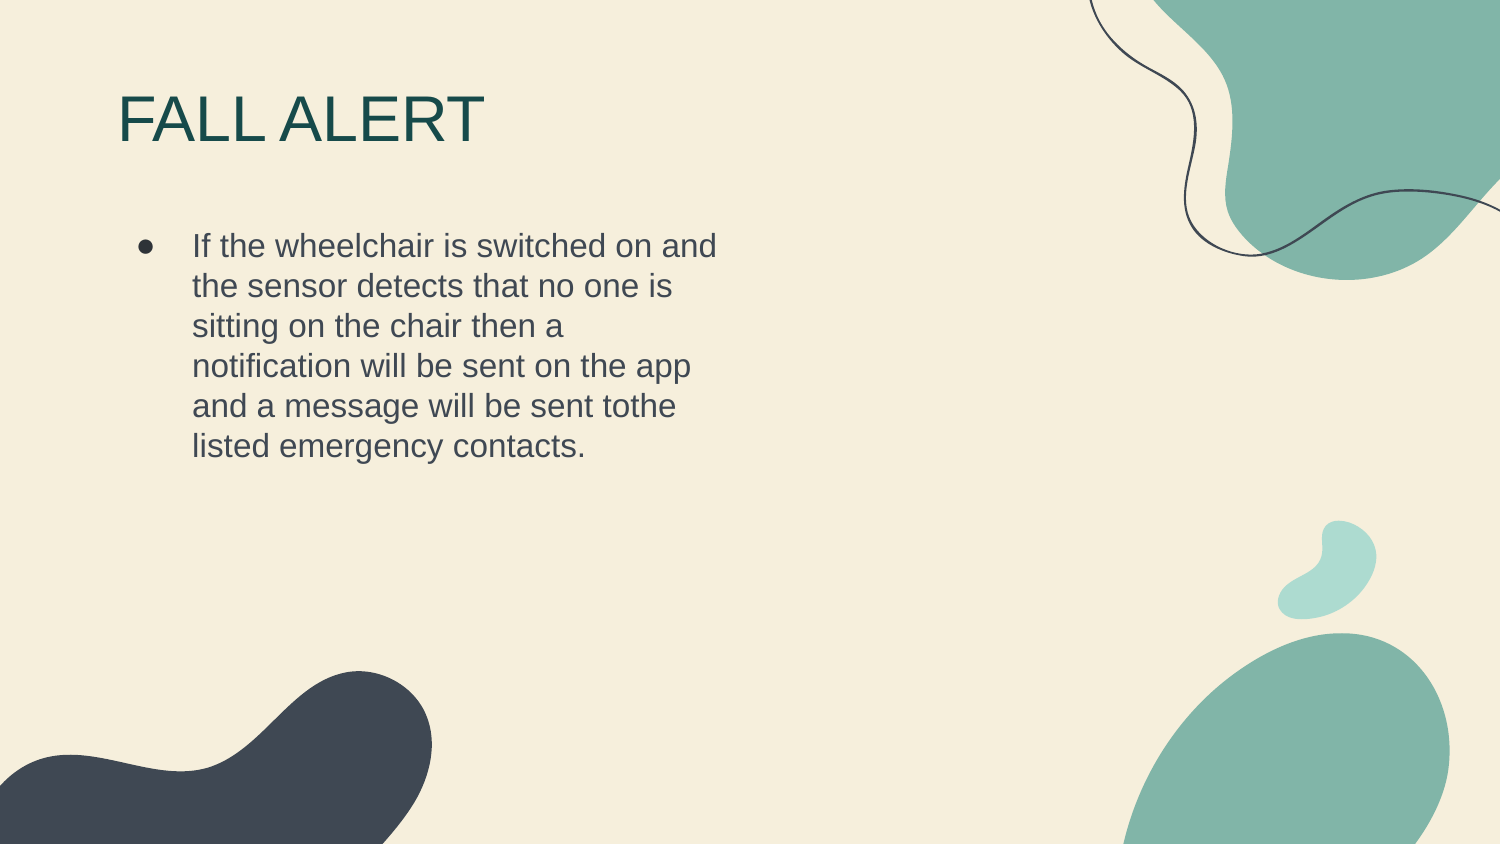

# FALL ALERT

If the wheelchair is switched on and the sensor detects that no one is sitting on the chair then a notification will be sent on the app and a message will be sent tothe listed emergency contacts.